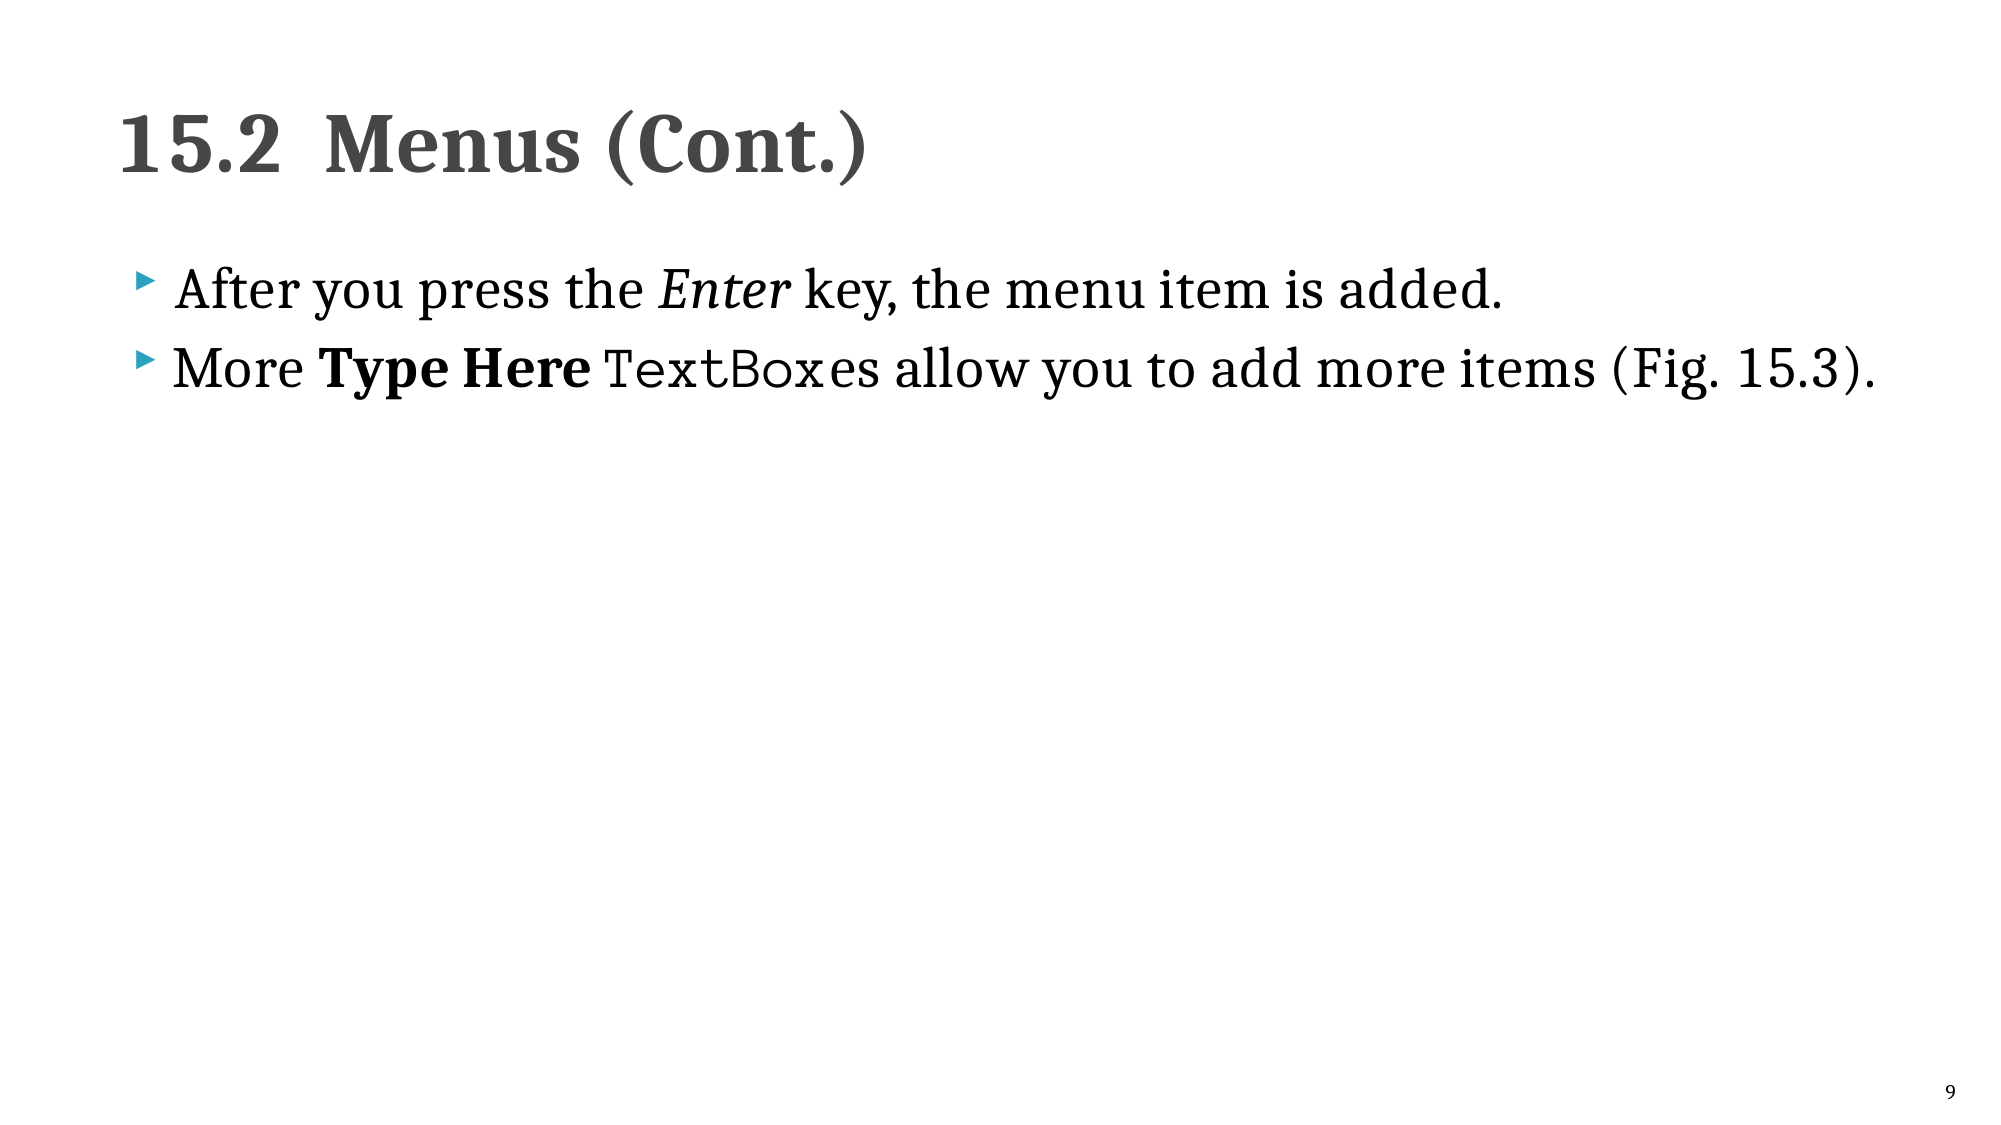

# 15.2  Menus (Cont.)
After you press the Enter key, the menu item is added.
More Type Here TextBoxes allow you to add more items (Fig. 15.3).
9